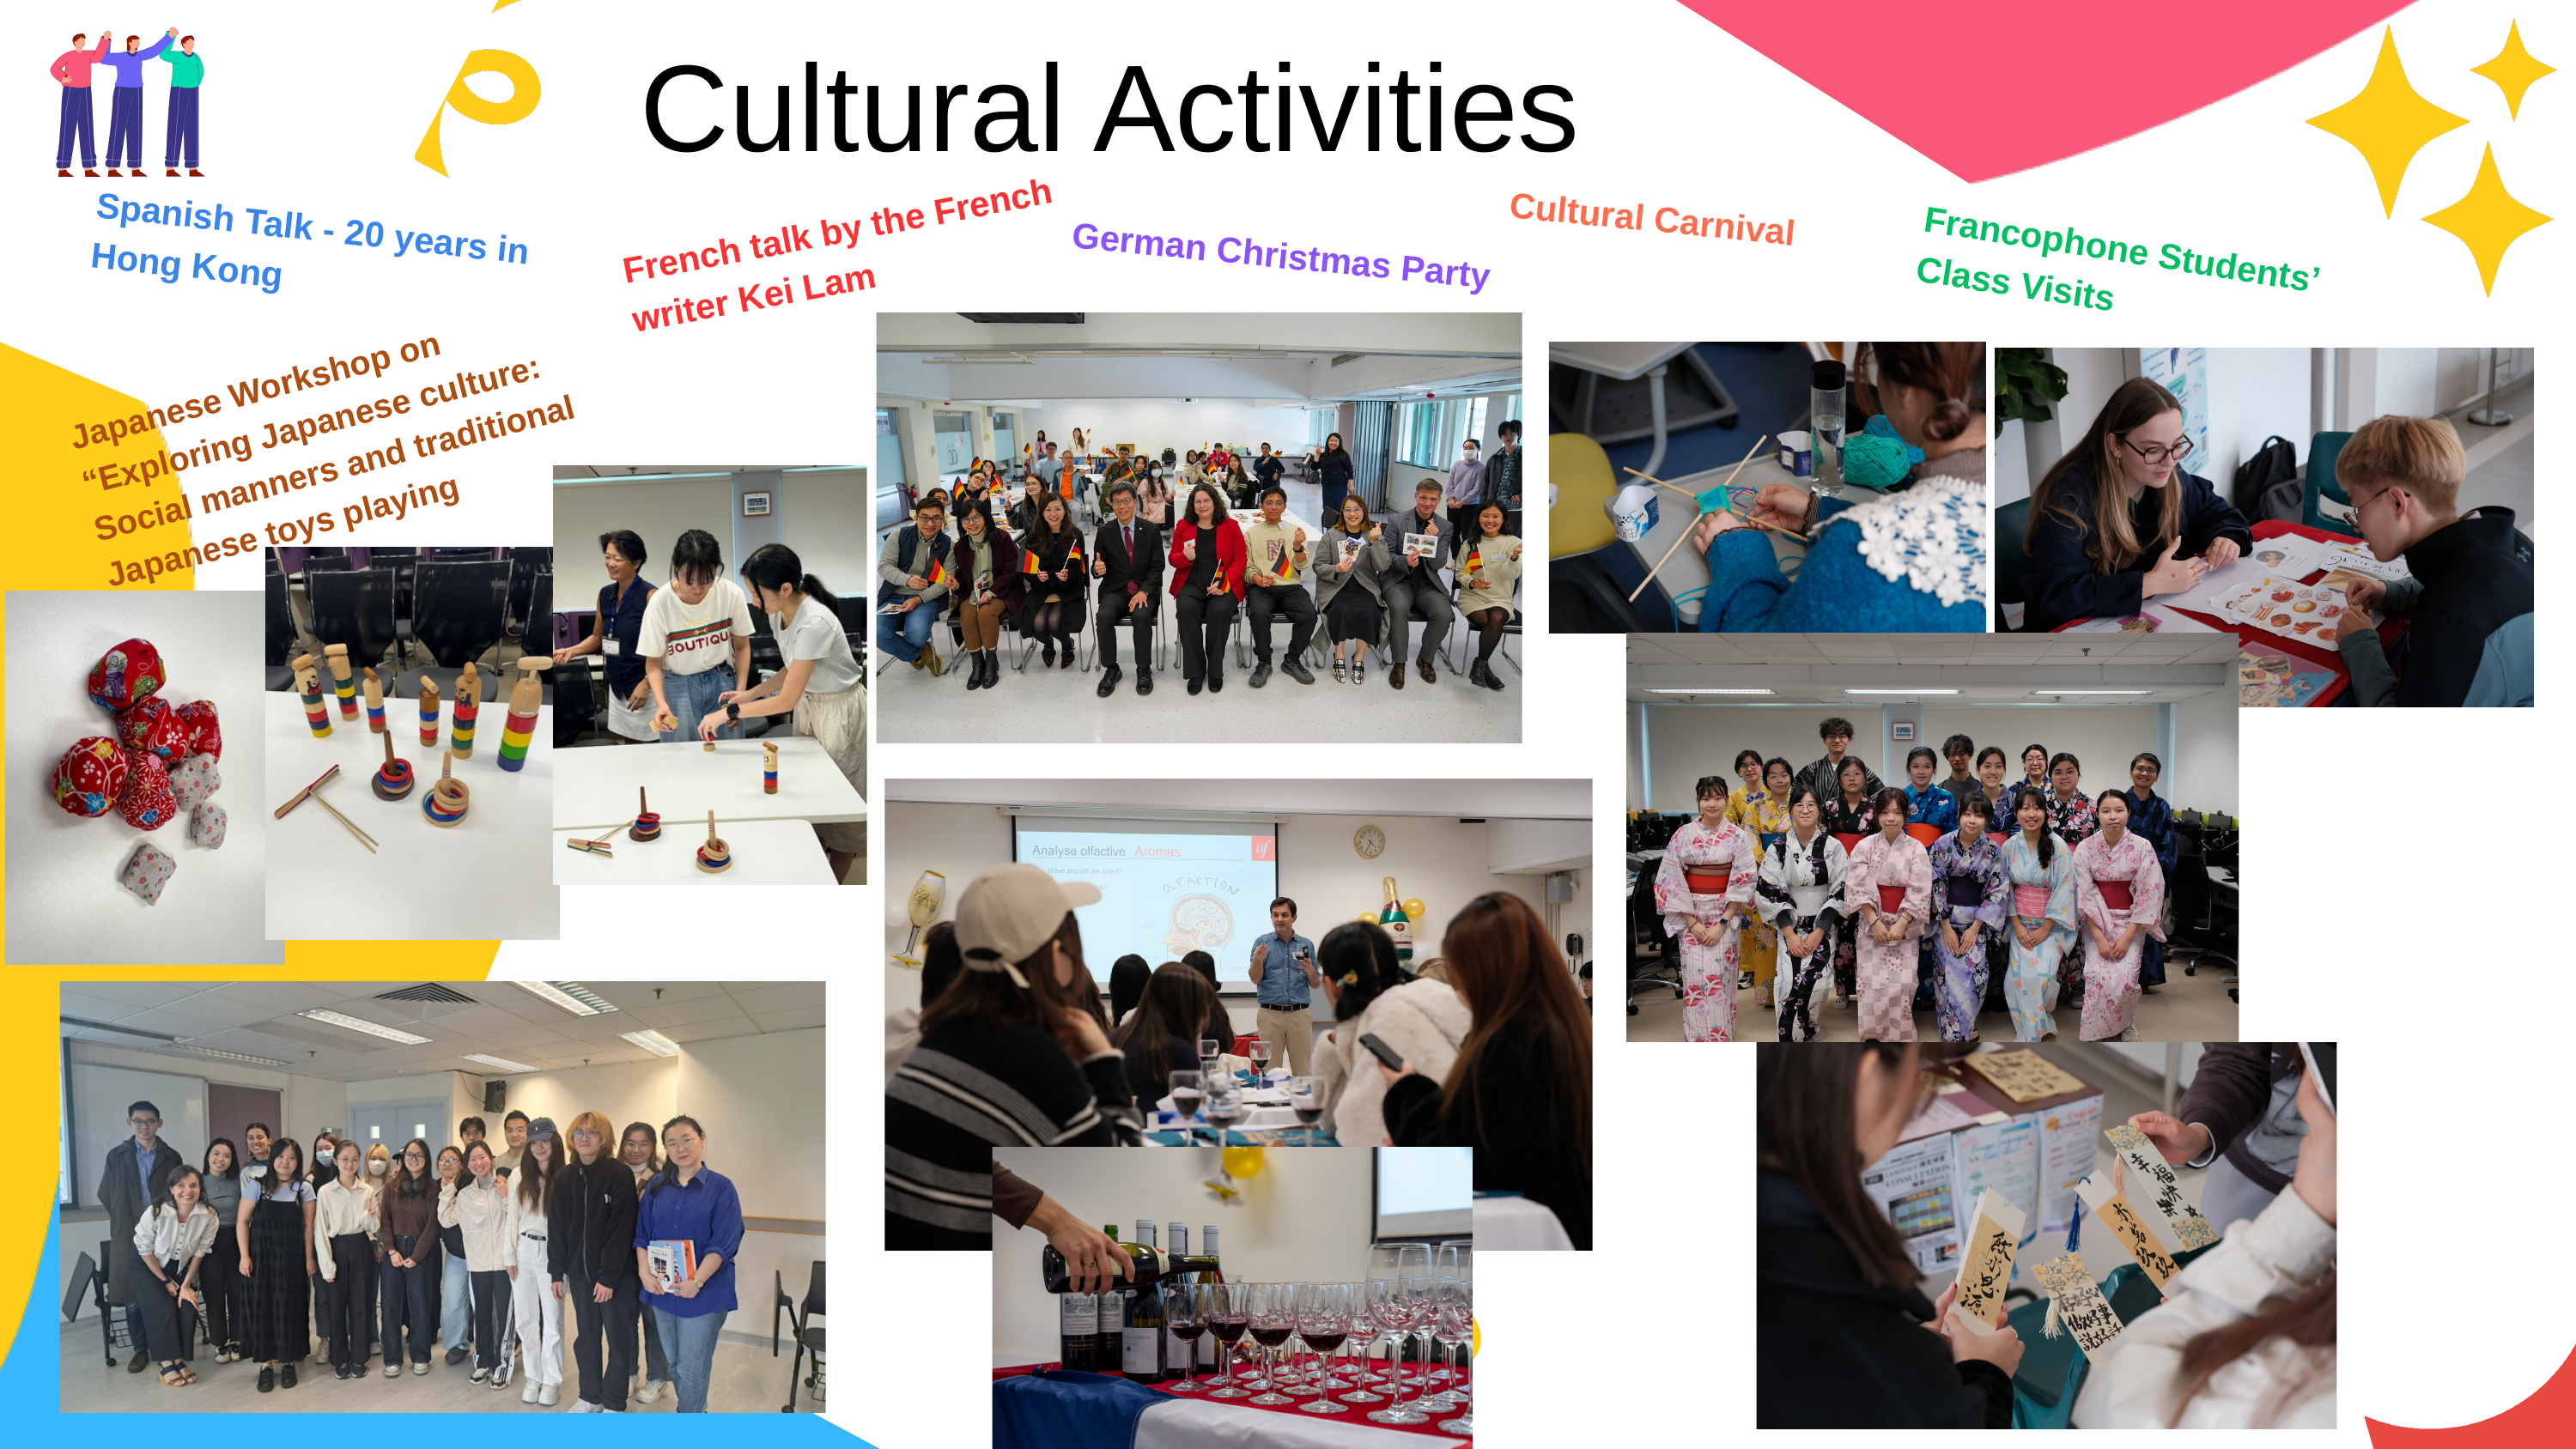

Cultural Activities

French talk by the French writer Kei Lam
Cultural Carnival
Spanish Talk - 20 years in Hong Kong
Francophone Students’ Class Visits
German Christmas Party

Japanese Workshop on “Exploring Japanese culture: Social manners and traditional Japanese toys playing